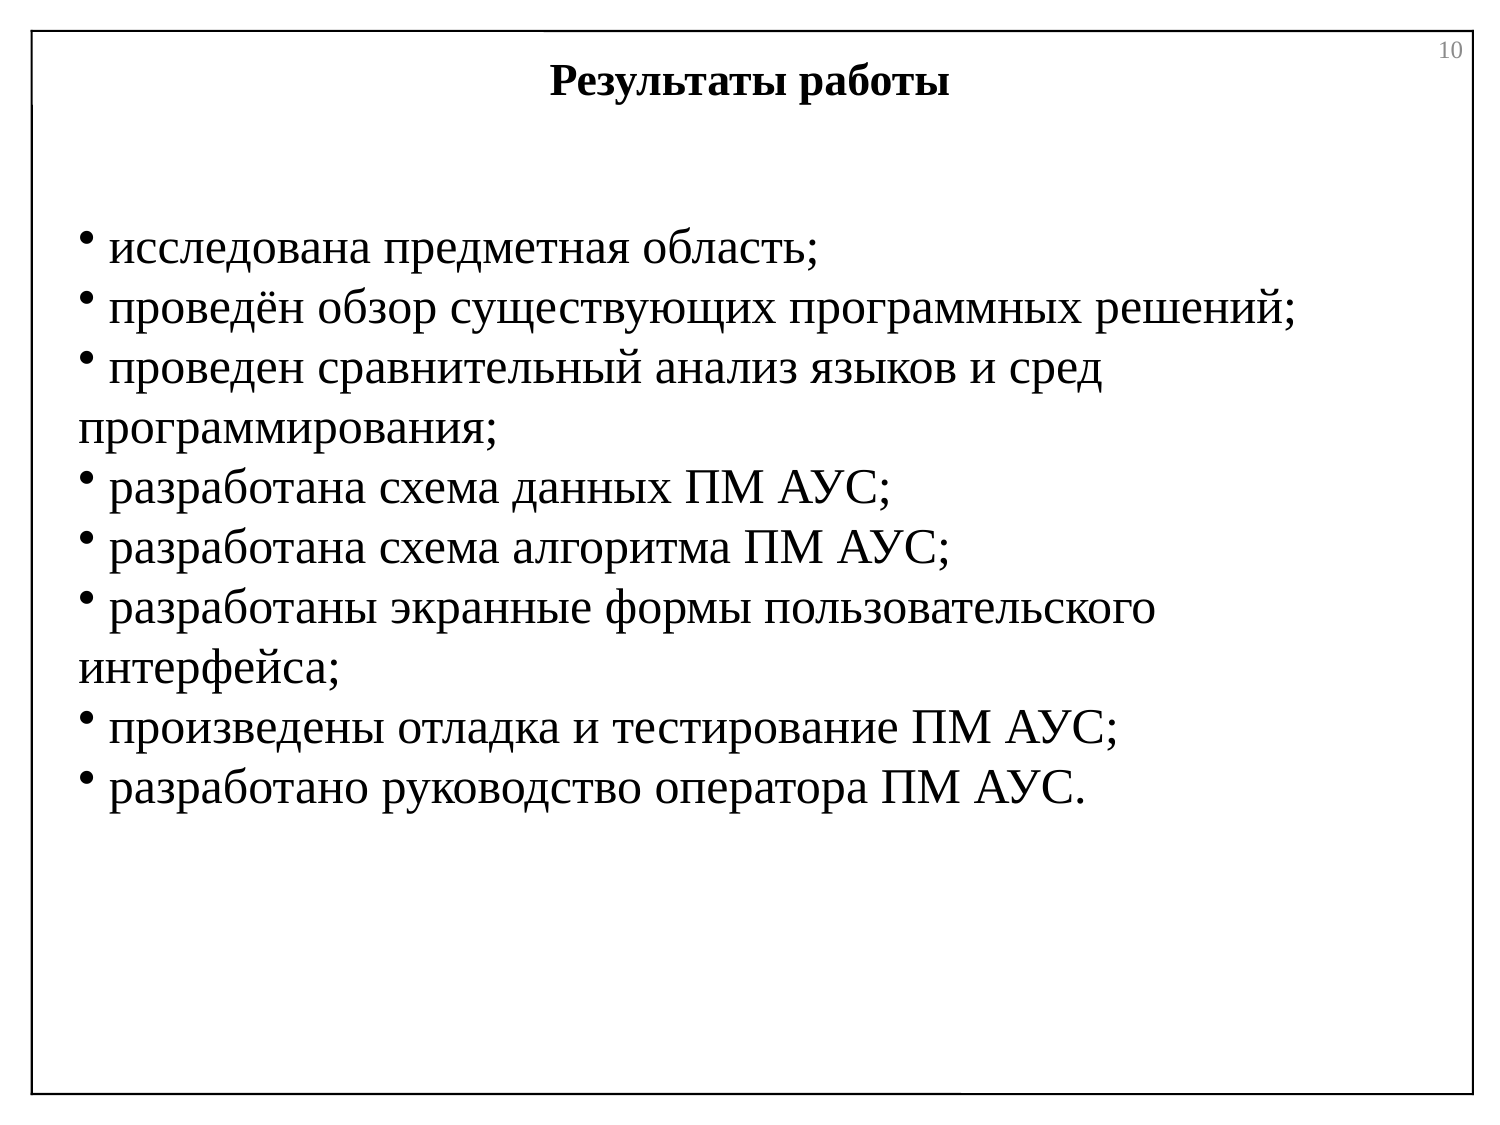

10

Результаты работы
 исследована предметная область;
 проведён обзор существующих программных решений;
 проведен сравнительный анализ языков и сред программирования;
 разработана схема данных ПМ АУС;
 разработана схема алгоритма ПМ АУС;
 разработаны экранные формы пользовательского интерфейса;
 произведены отладка и тестирование ПМ АУС;
 разработано руководство оператора ПМ АУС.